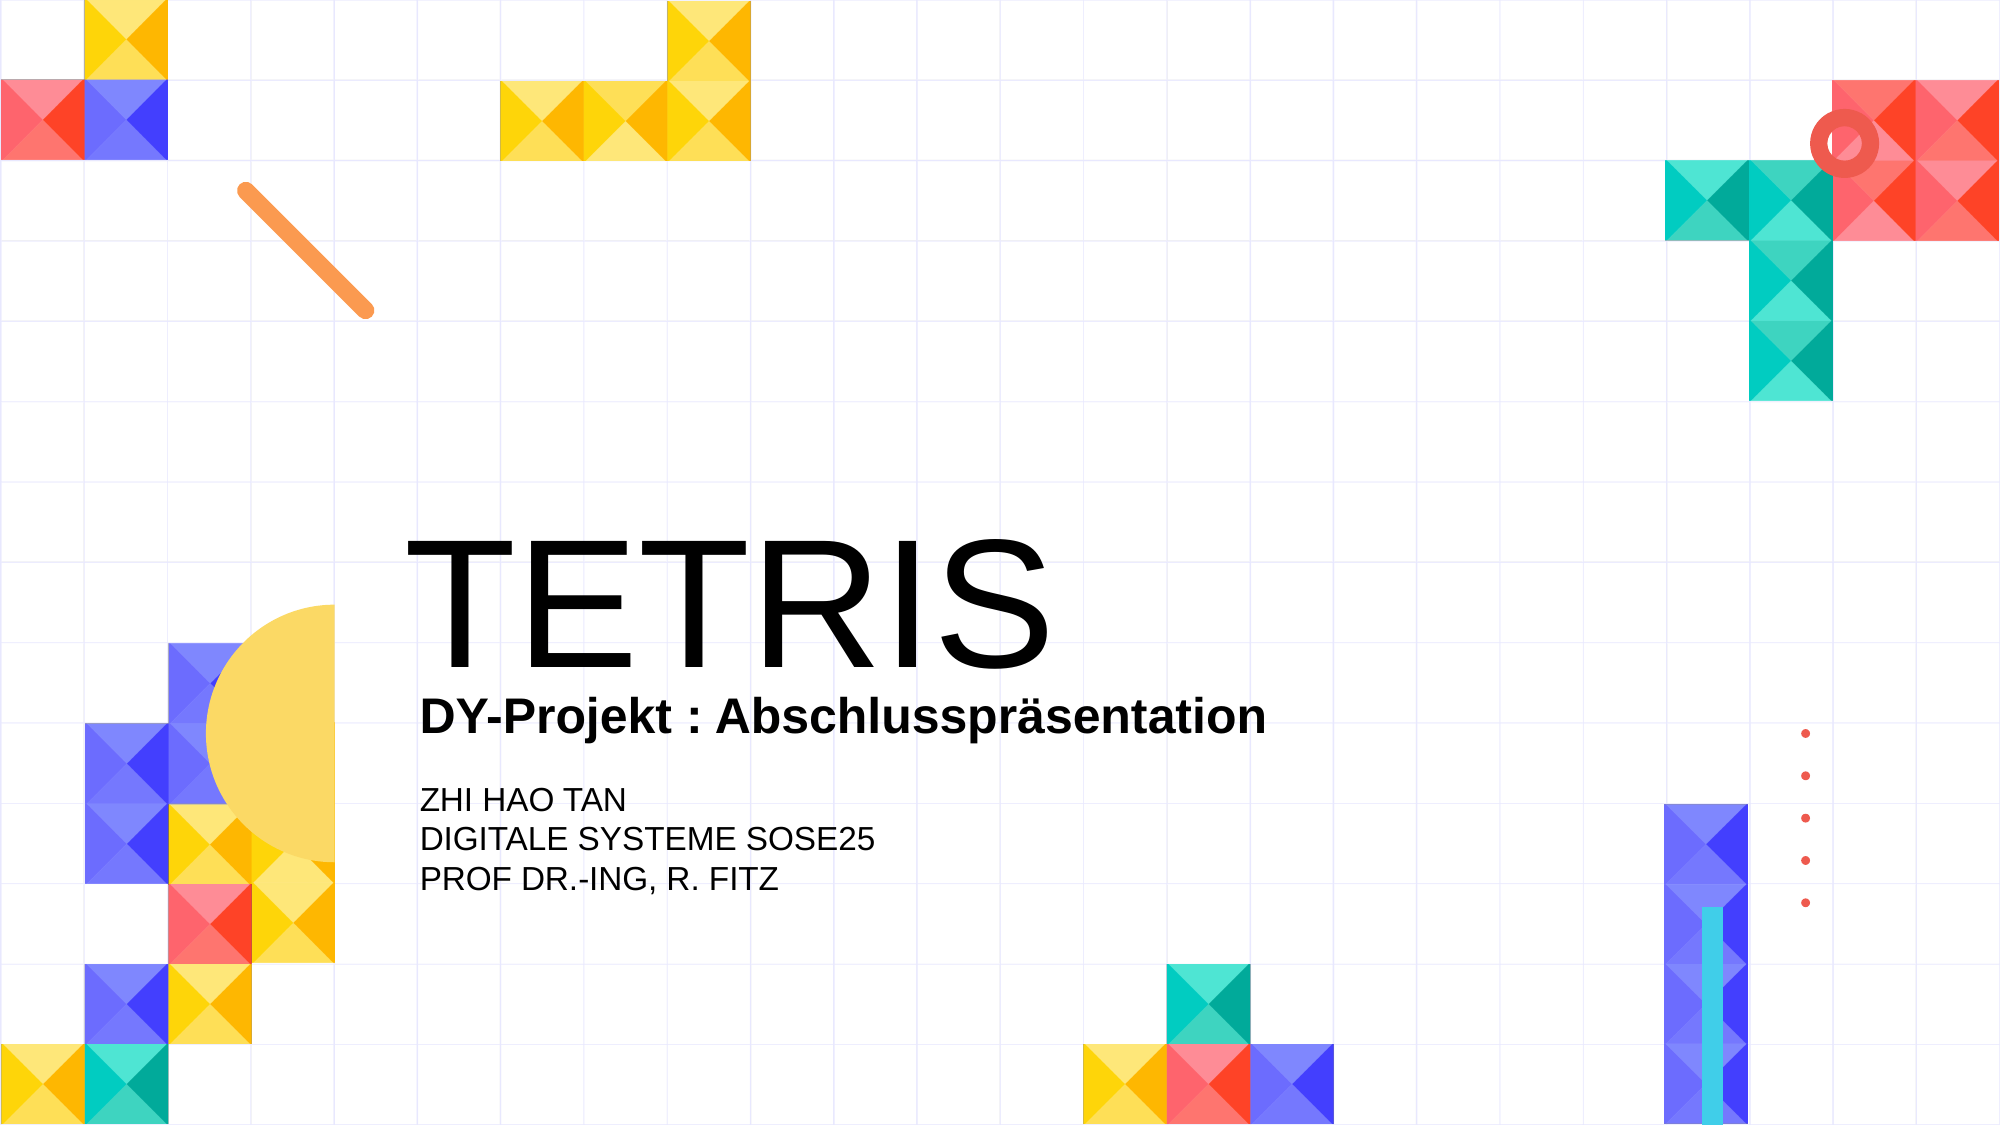

TETRIS
DY-Projekt : Abschlusspräsentation
ZHI HAO TAN
DIGITALE SYSTEME SOSE25
PROF DR.-ING, R. FITZ